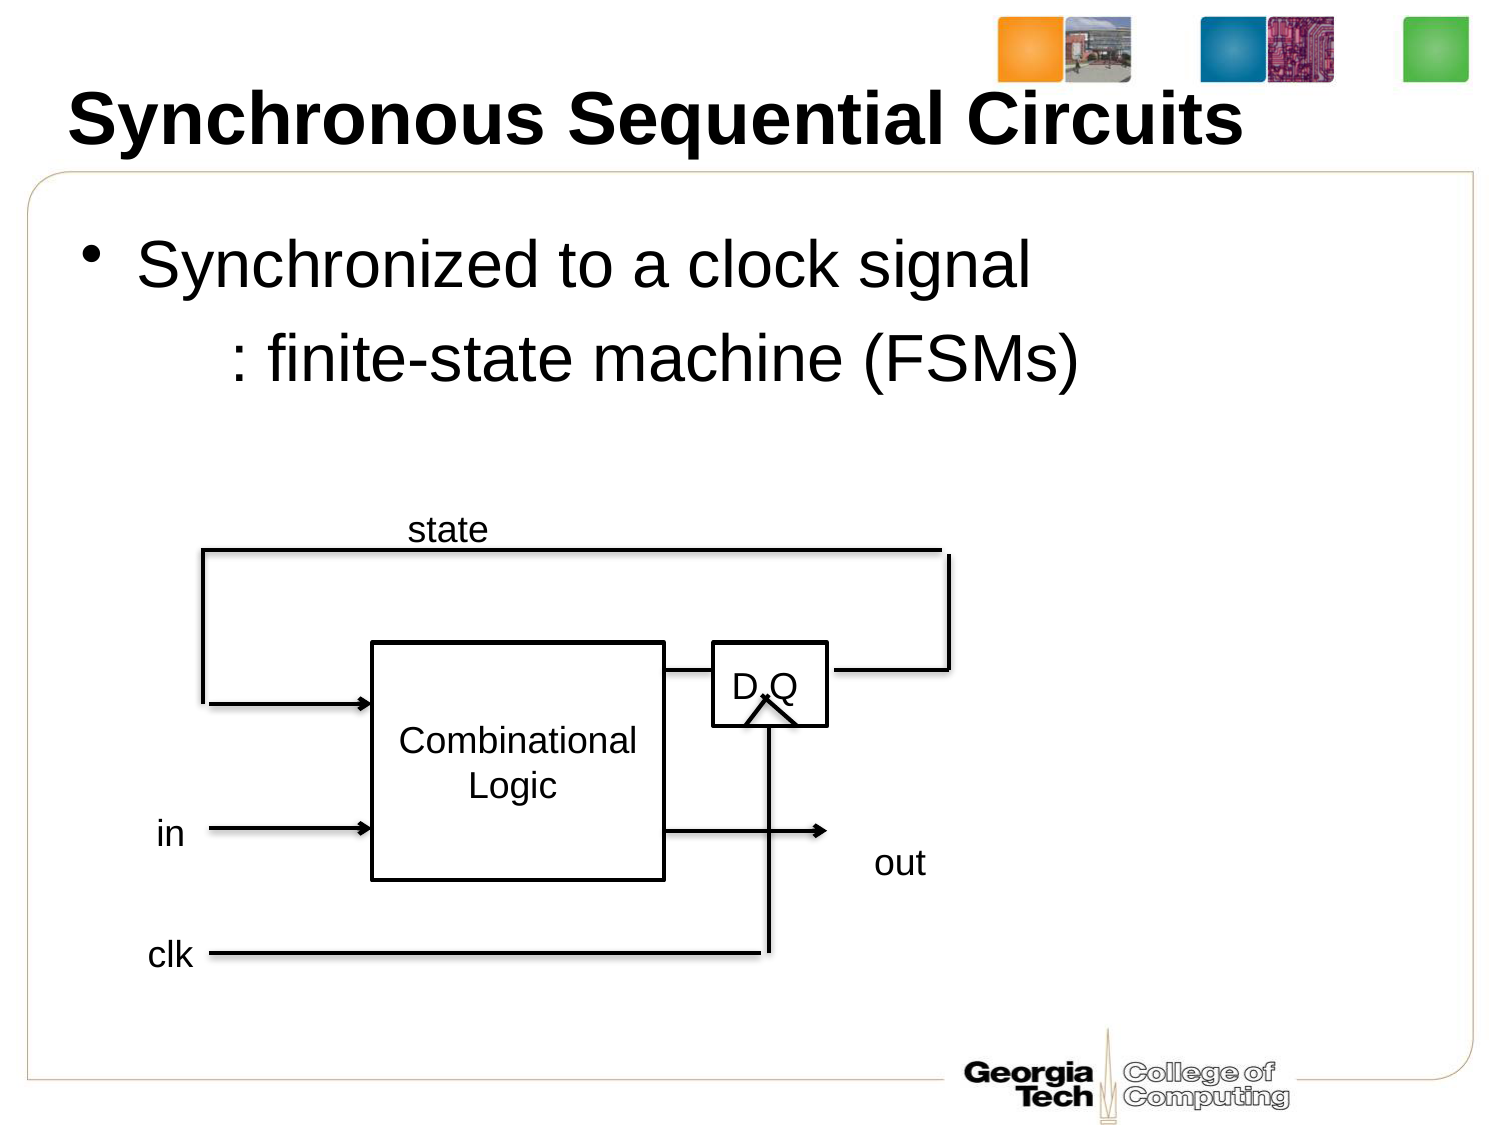

# Synchronous Sequential Circuits
Synchronized to a clock signal
	: finite-state machine (FSMs)
state
Combinational Logic
D Q
in
out
clk